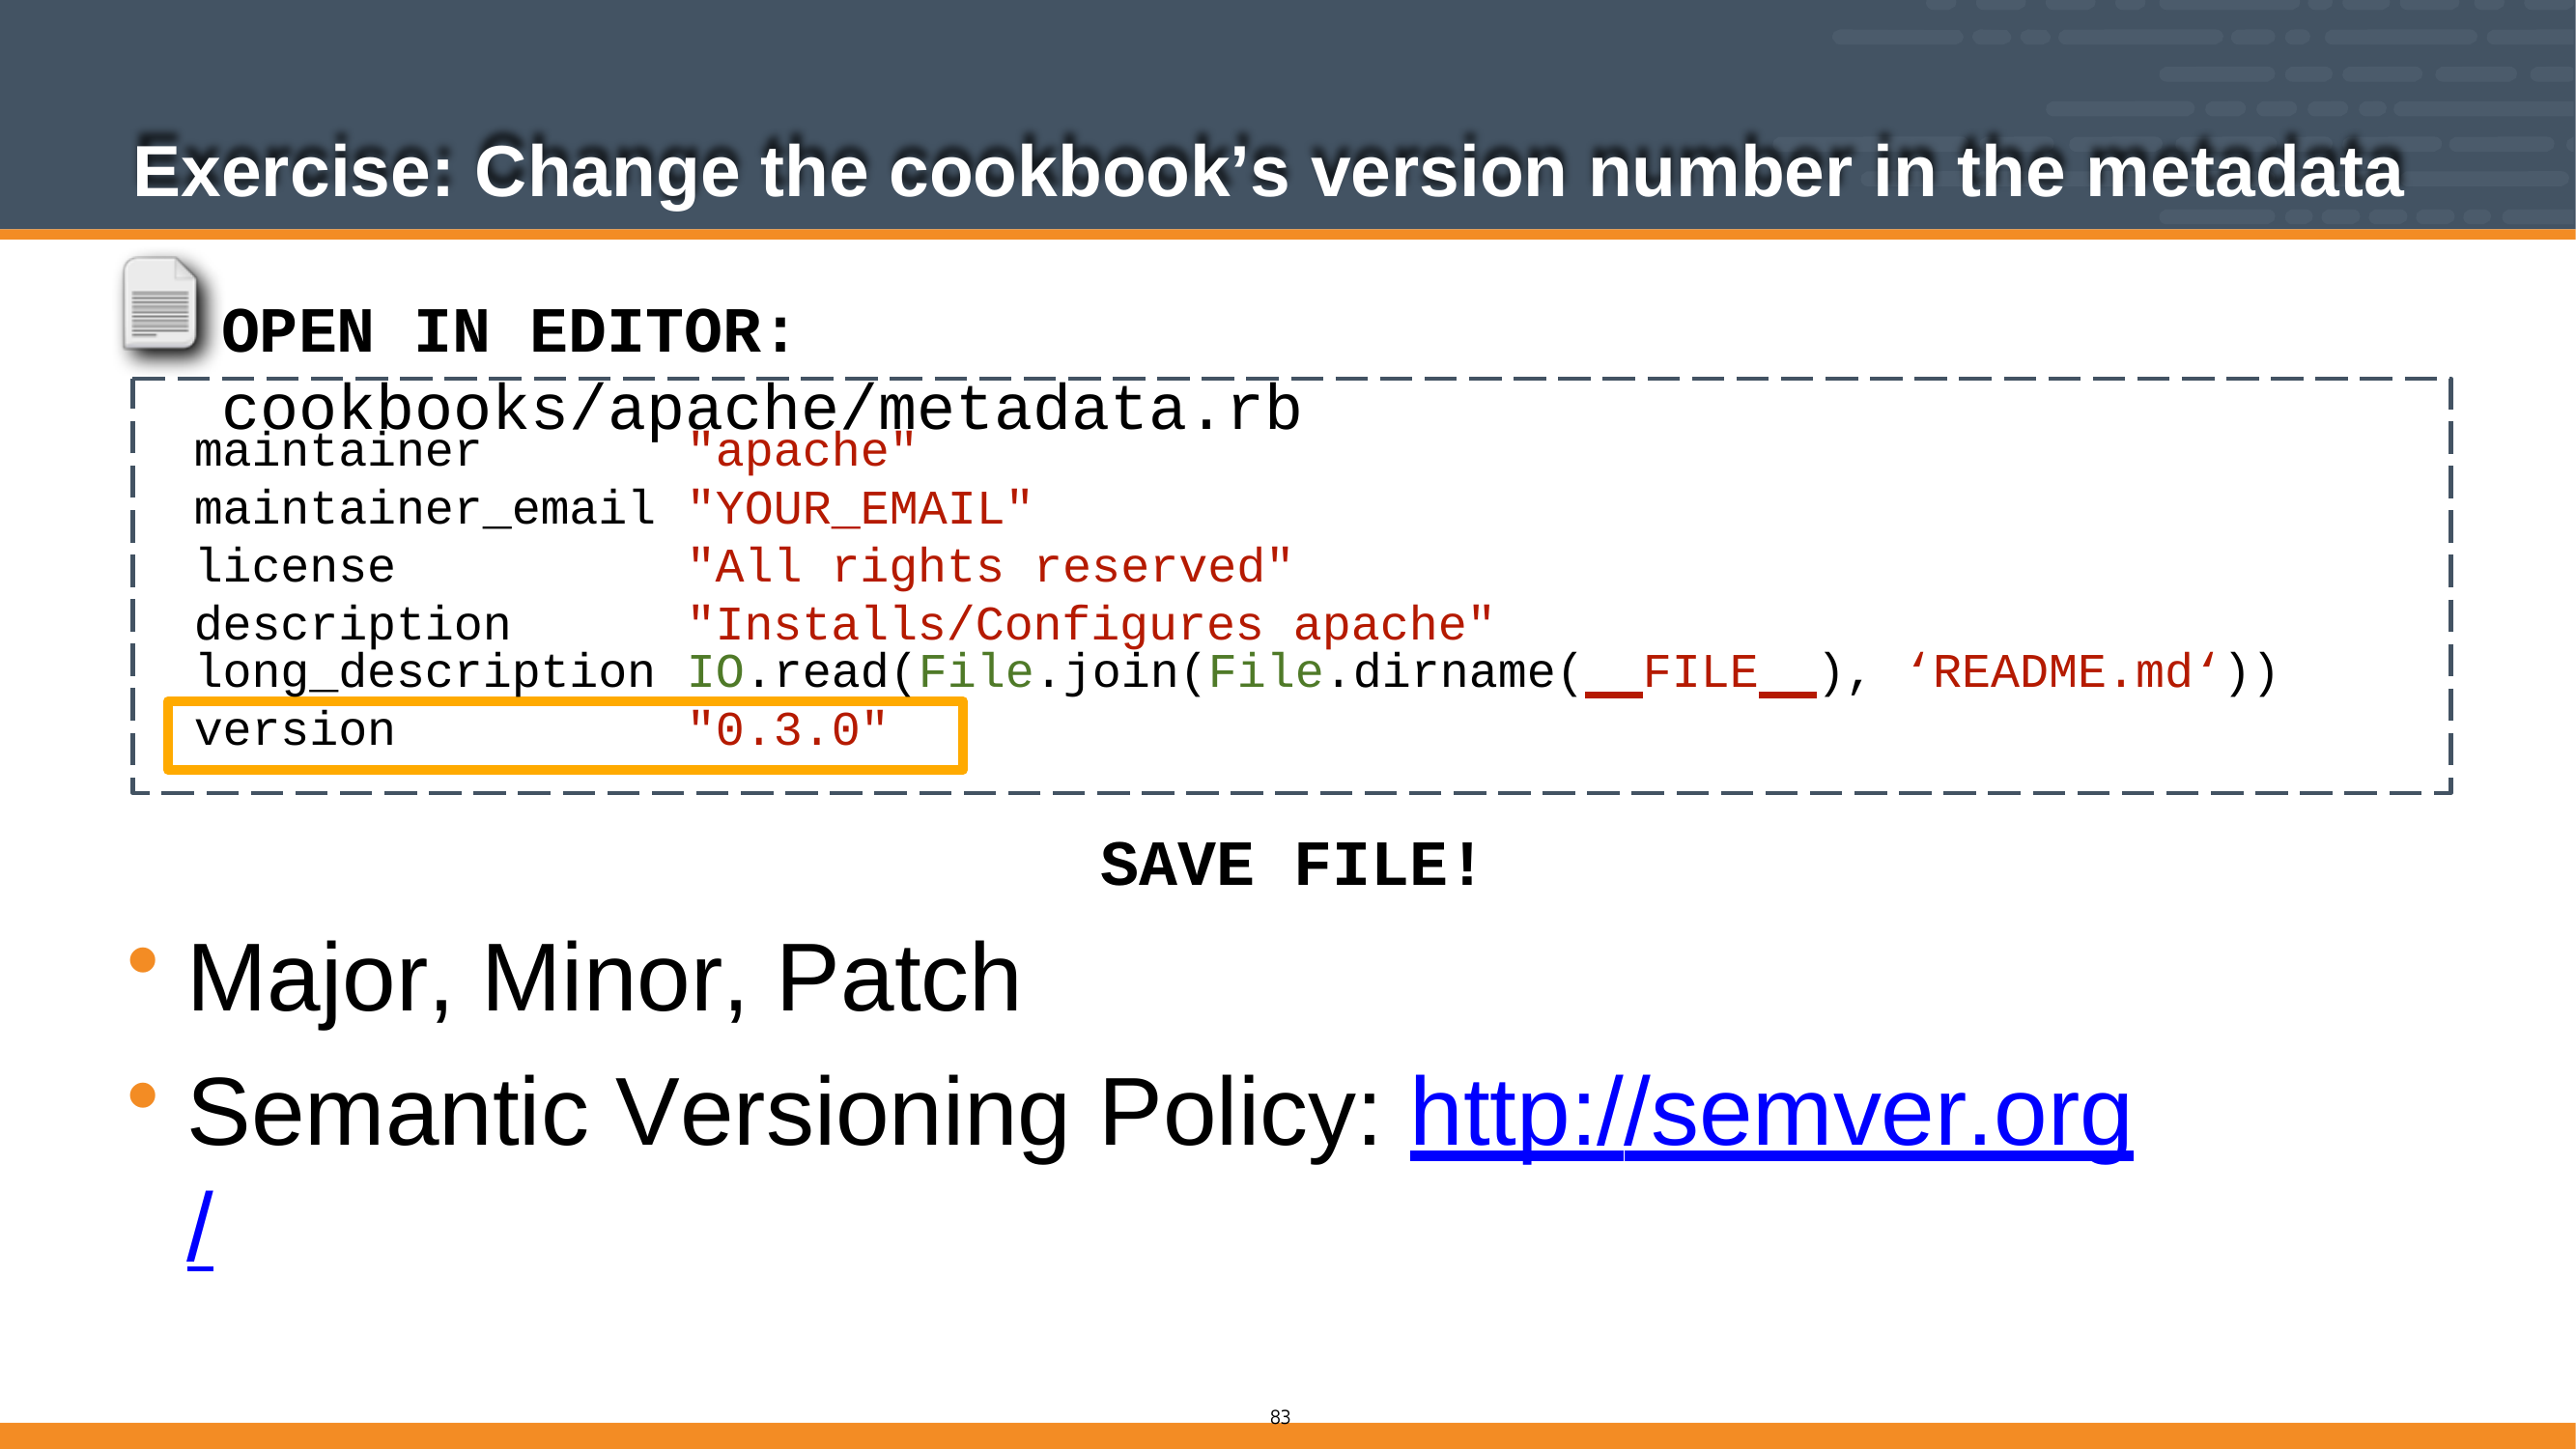

# Exercise: Change the cookbook’s version number in the metadata

OPEN IN EDITOR: cookbooks/apache/metadata.rb

maintainer maintainer_email license description
"apache" "YOUR_EMAIL"
"All rights reserved" "Installs/Configures apache"
| long\_description | IO.read(File.join(File.dirname( FILE ), | ‘README.md‘)) |
| --- | --- | --- |
| version | "0.3.0" |  |

SAVE FILE!
Major, Minor, Patch
Semantic Versioning Policy: http://semver.org/
83